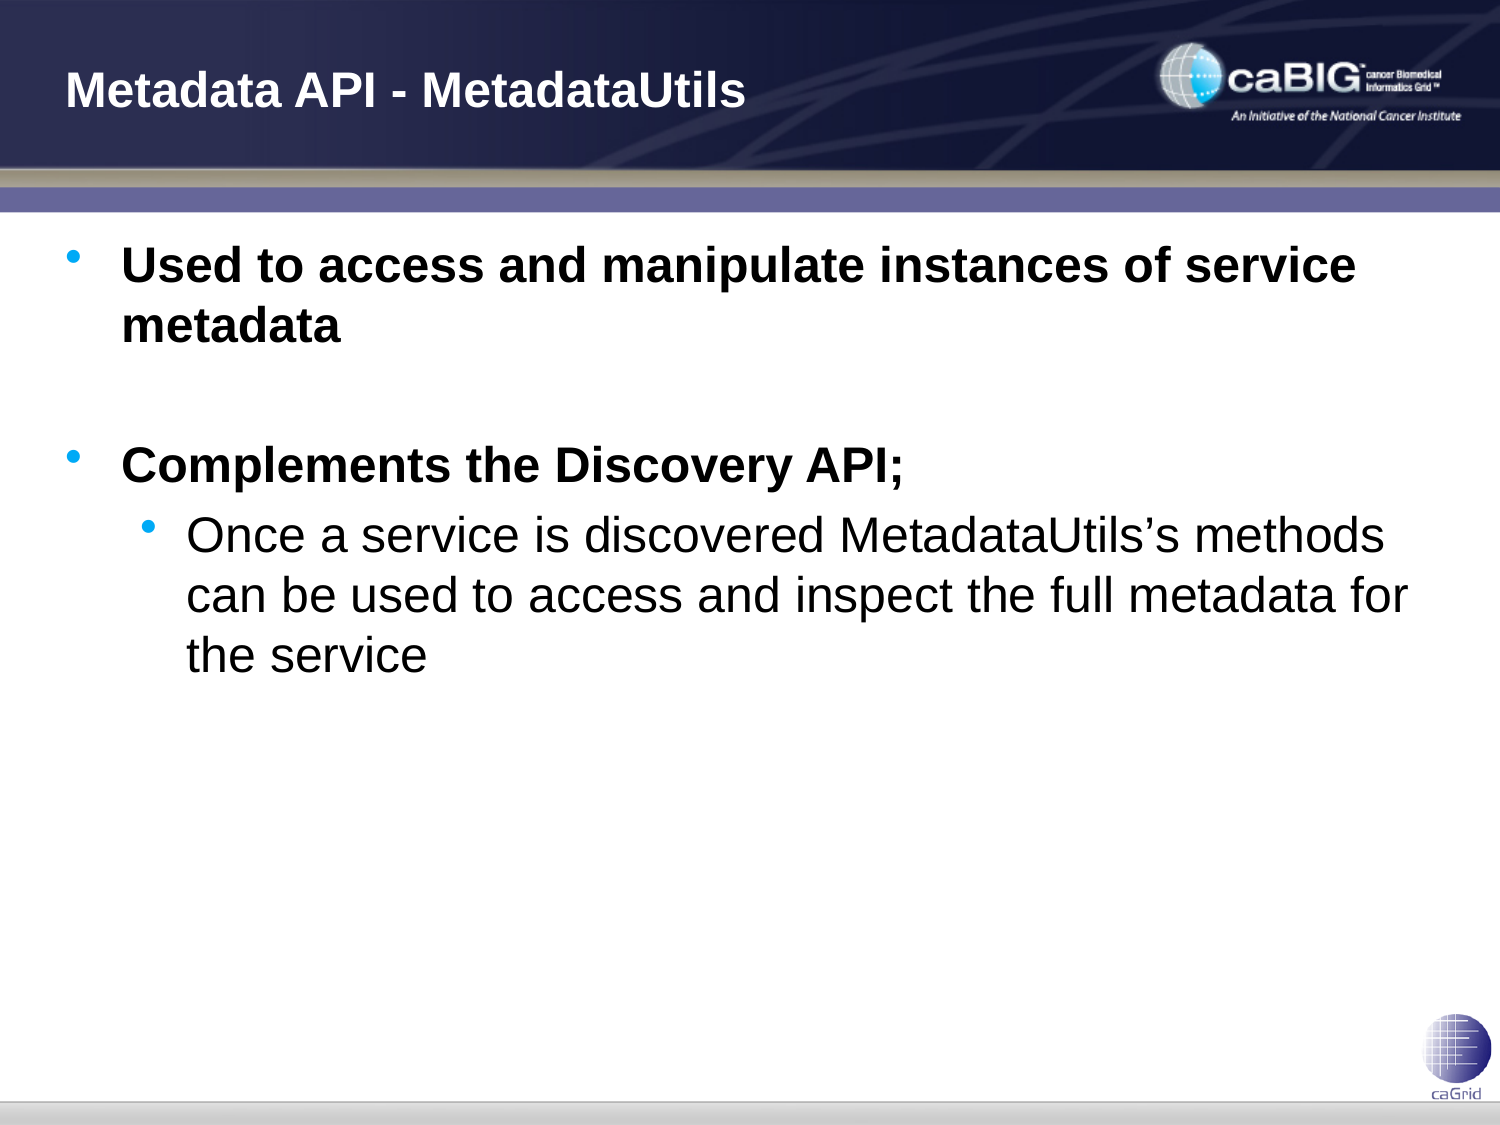

# Metadata API - MetadataUtils
Used to access and manipulate instances of service metadata

Complements the Discovery API;
Once a service is discovered MetadataUtils’s methods can be used to access and inspect the full metadata for the service